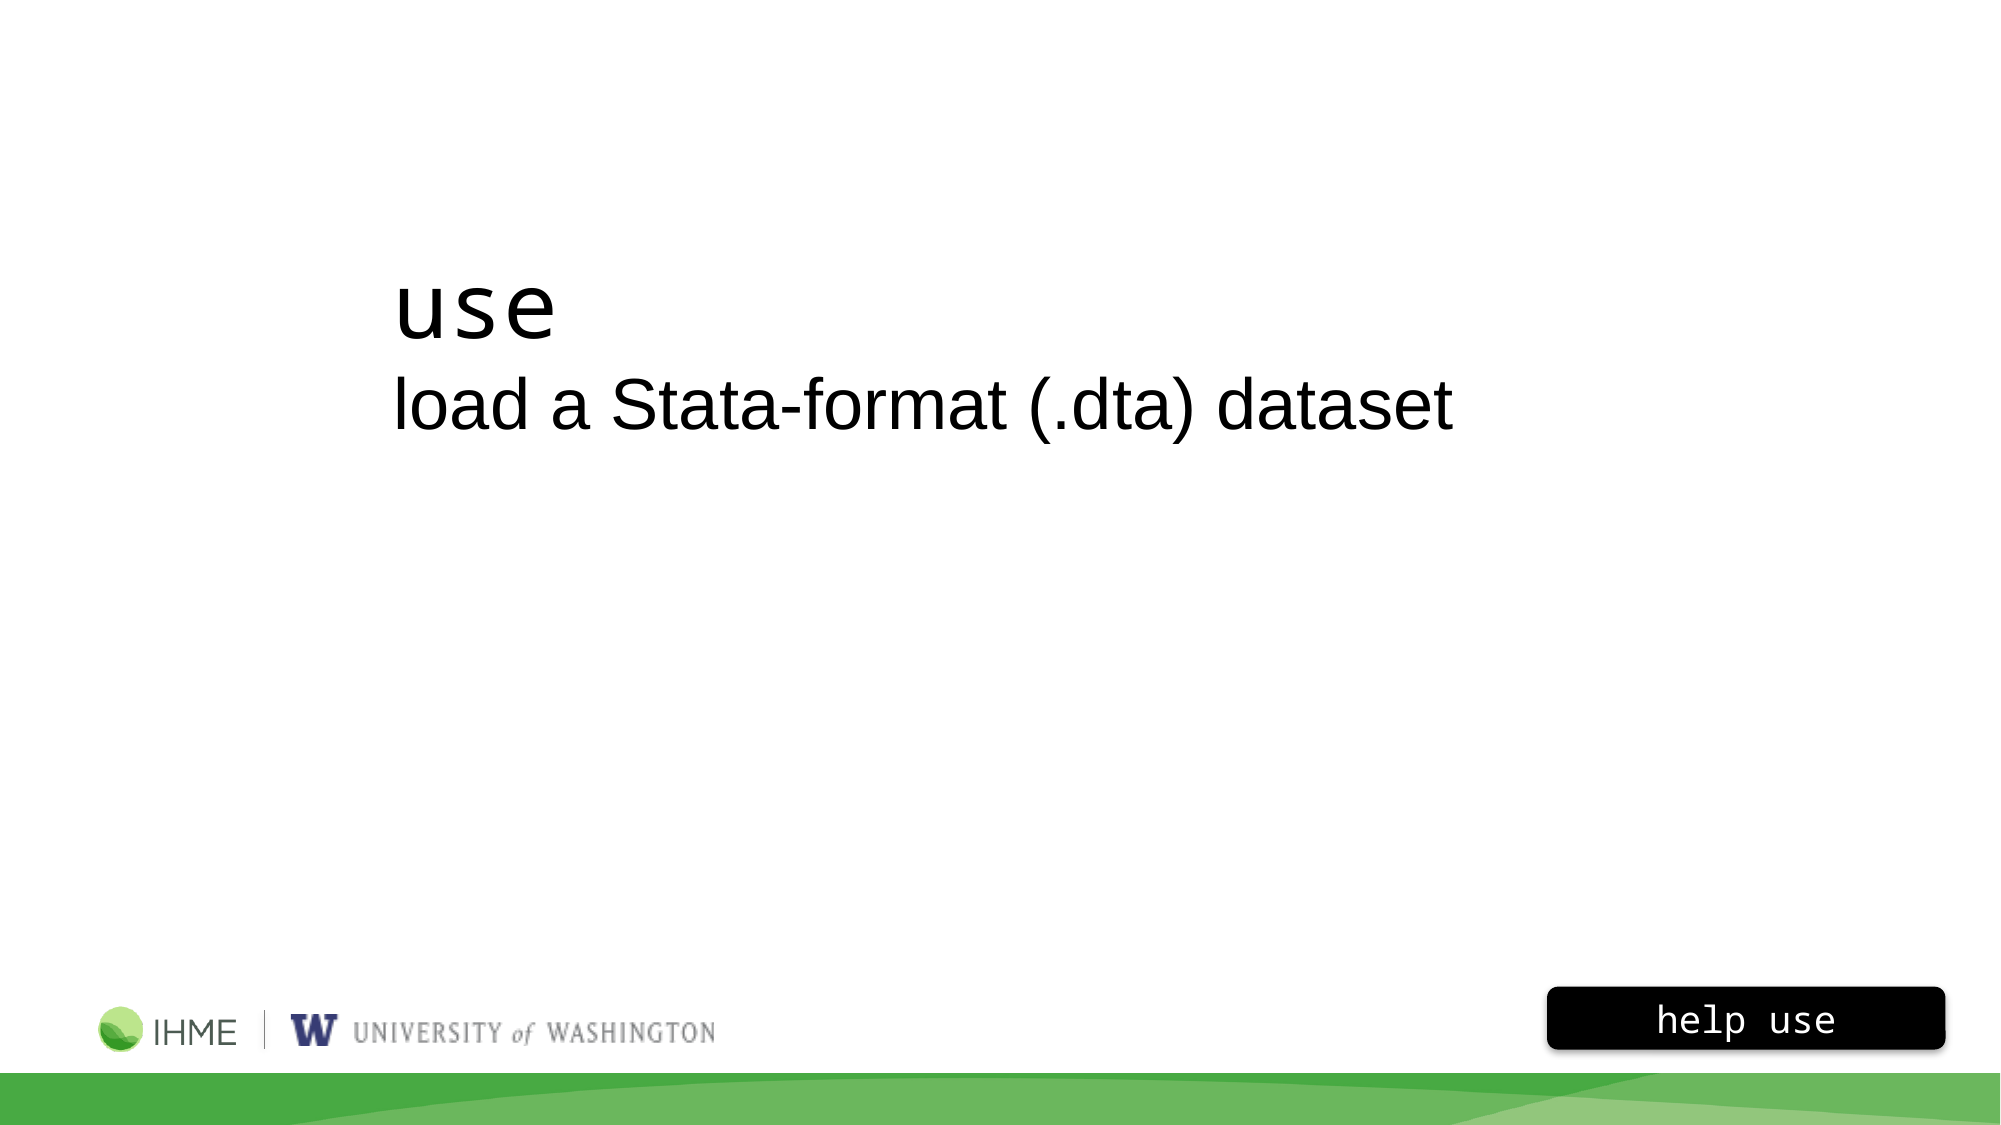

use
load a Stata-format (.dta) dataset

help use